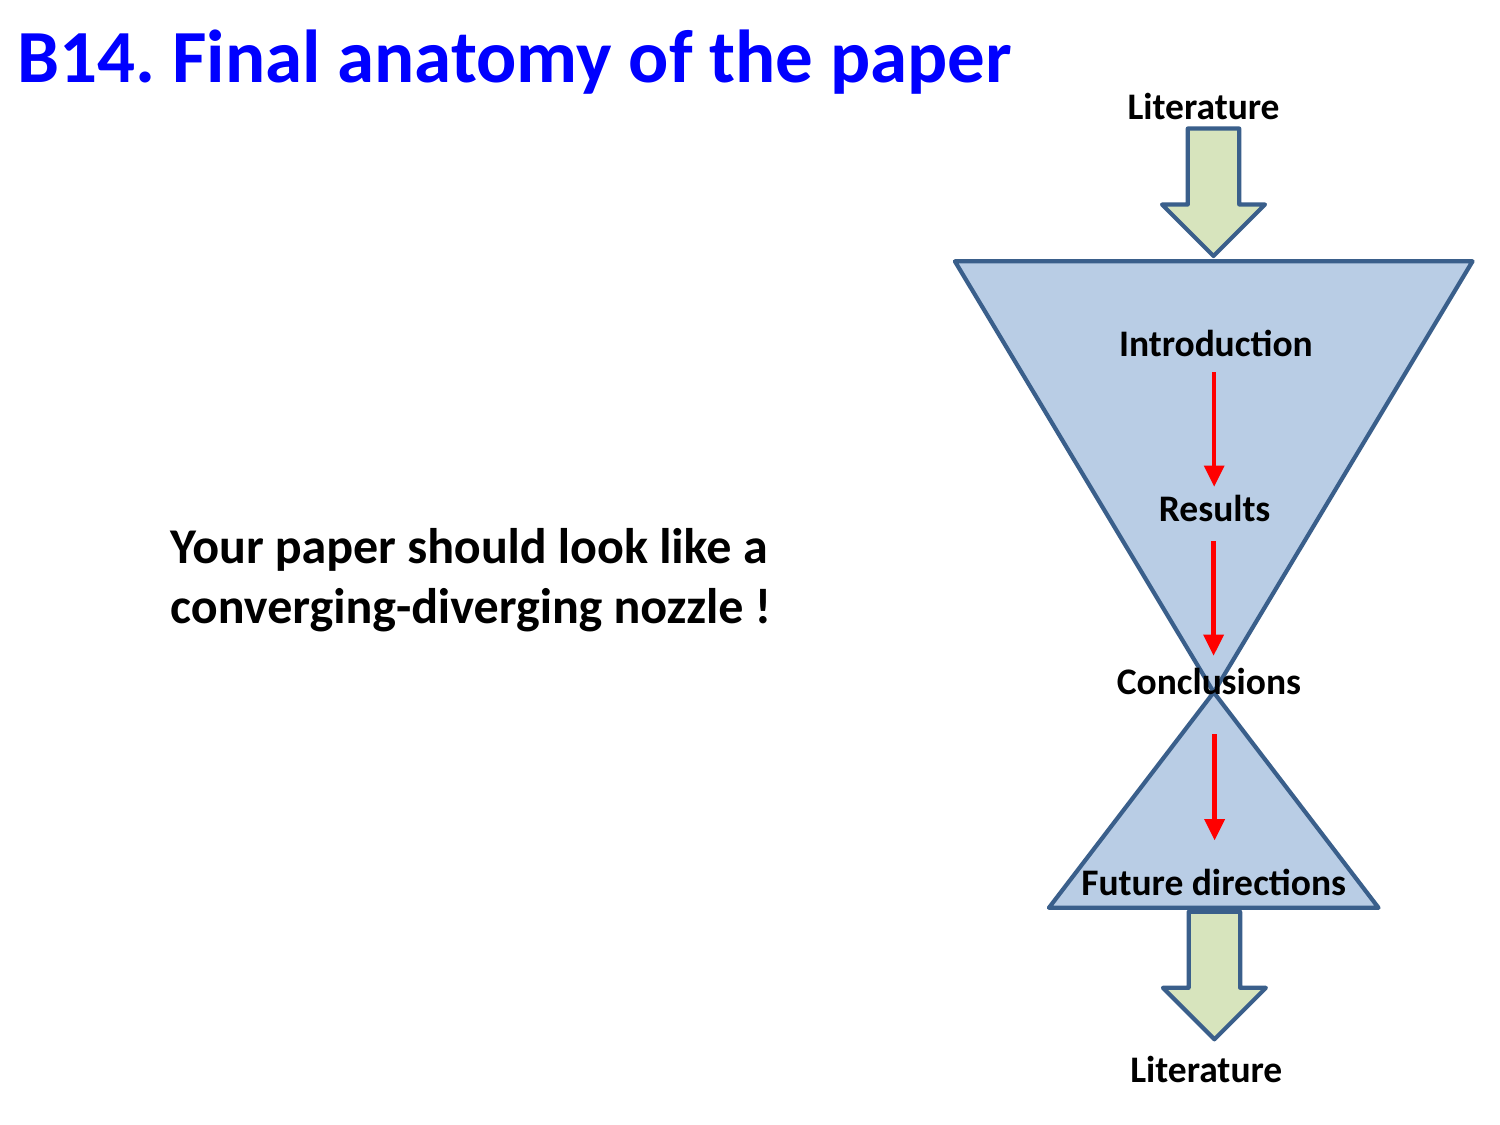

B14. Final anatomy of the paper
Literature

Introduction
Results
Your paper should look like a converging-diverging nozzle !
Conclusions

Future directions

Literature